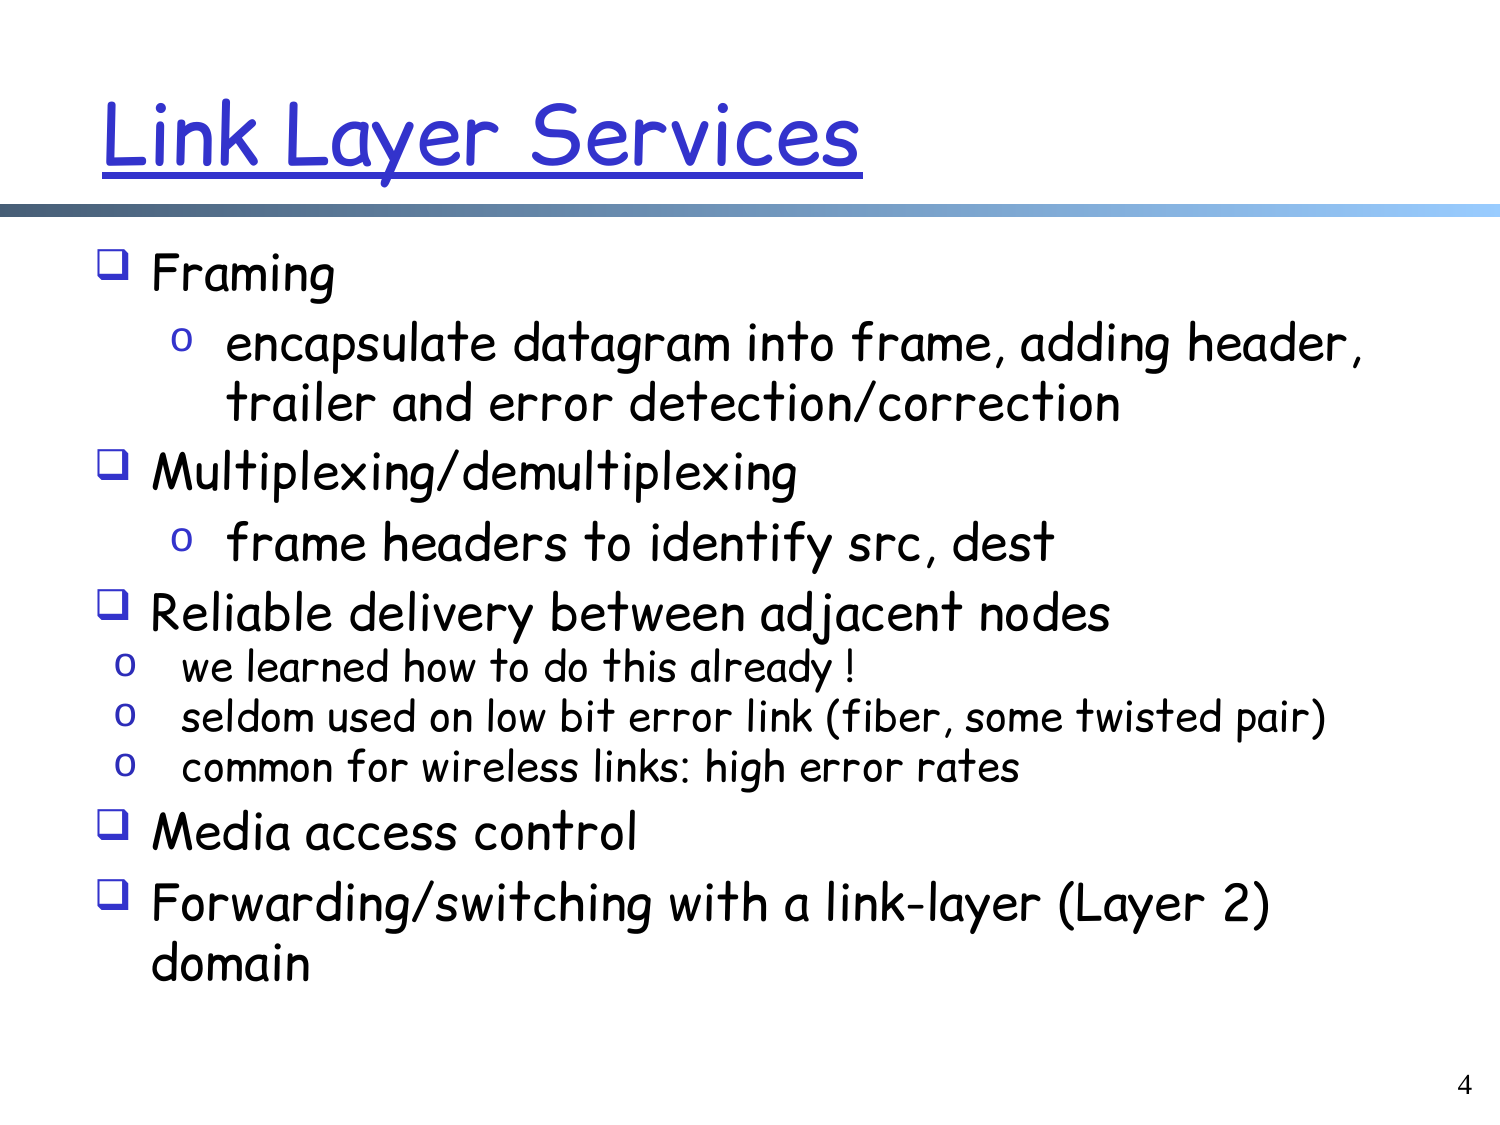

Link Layer Services
Framing
encapsulate datagram into frame, adding header, trailer and error detection/correction
Multiplexing/demultiplexing
frame headers to identify src, dest
Reliable delivery between adjacent nodes
 we learned how to do this already !
 seldom used on low bit error link (fiber, some twisted pair)
 common for wireless links: high error rates
Media access control
Forwarding/switching with a link-layer (Layer 2) domain
4